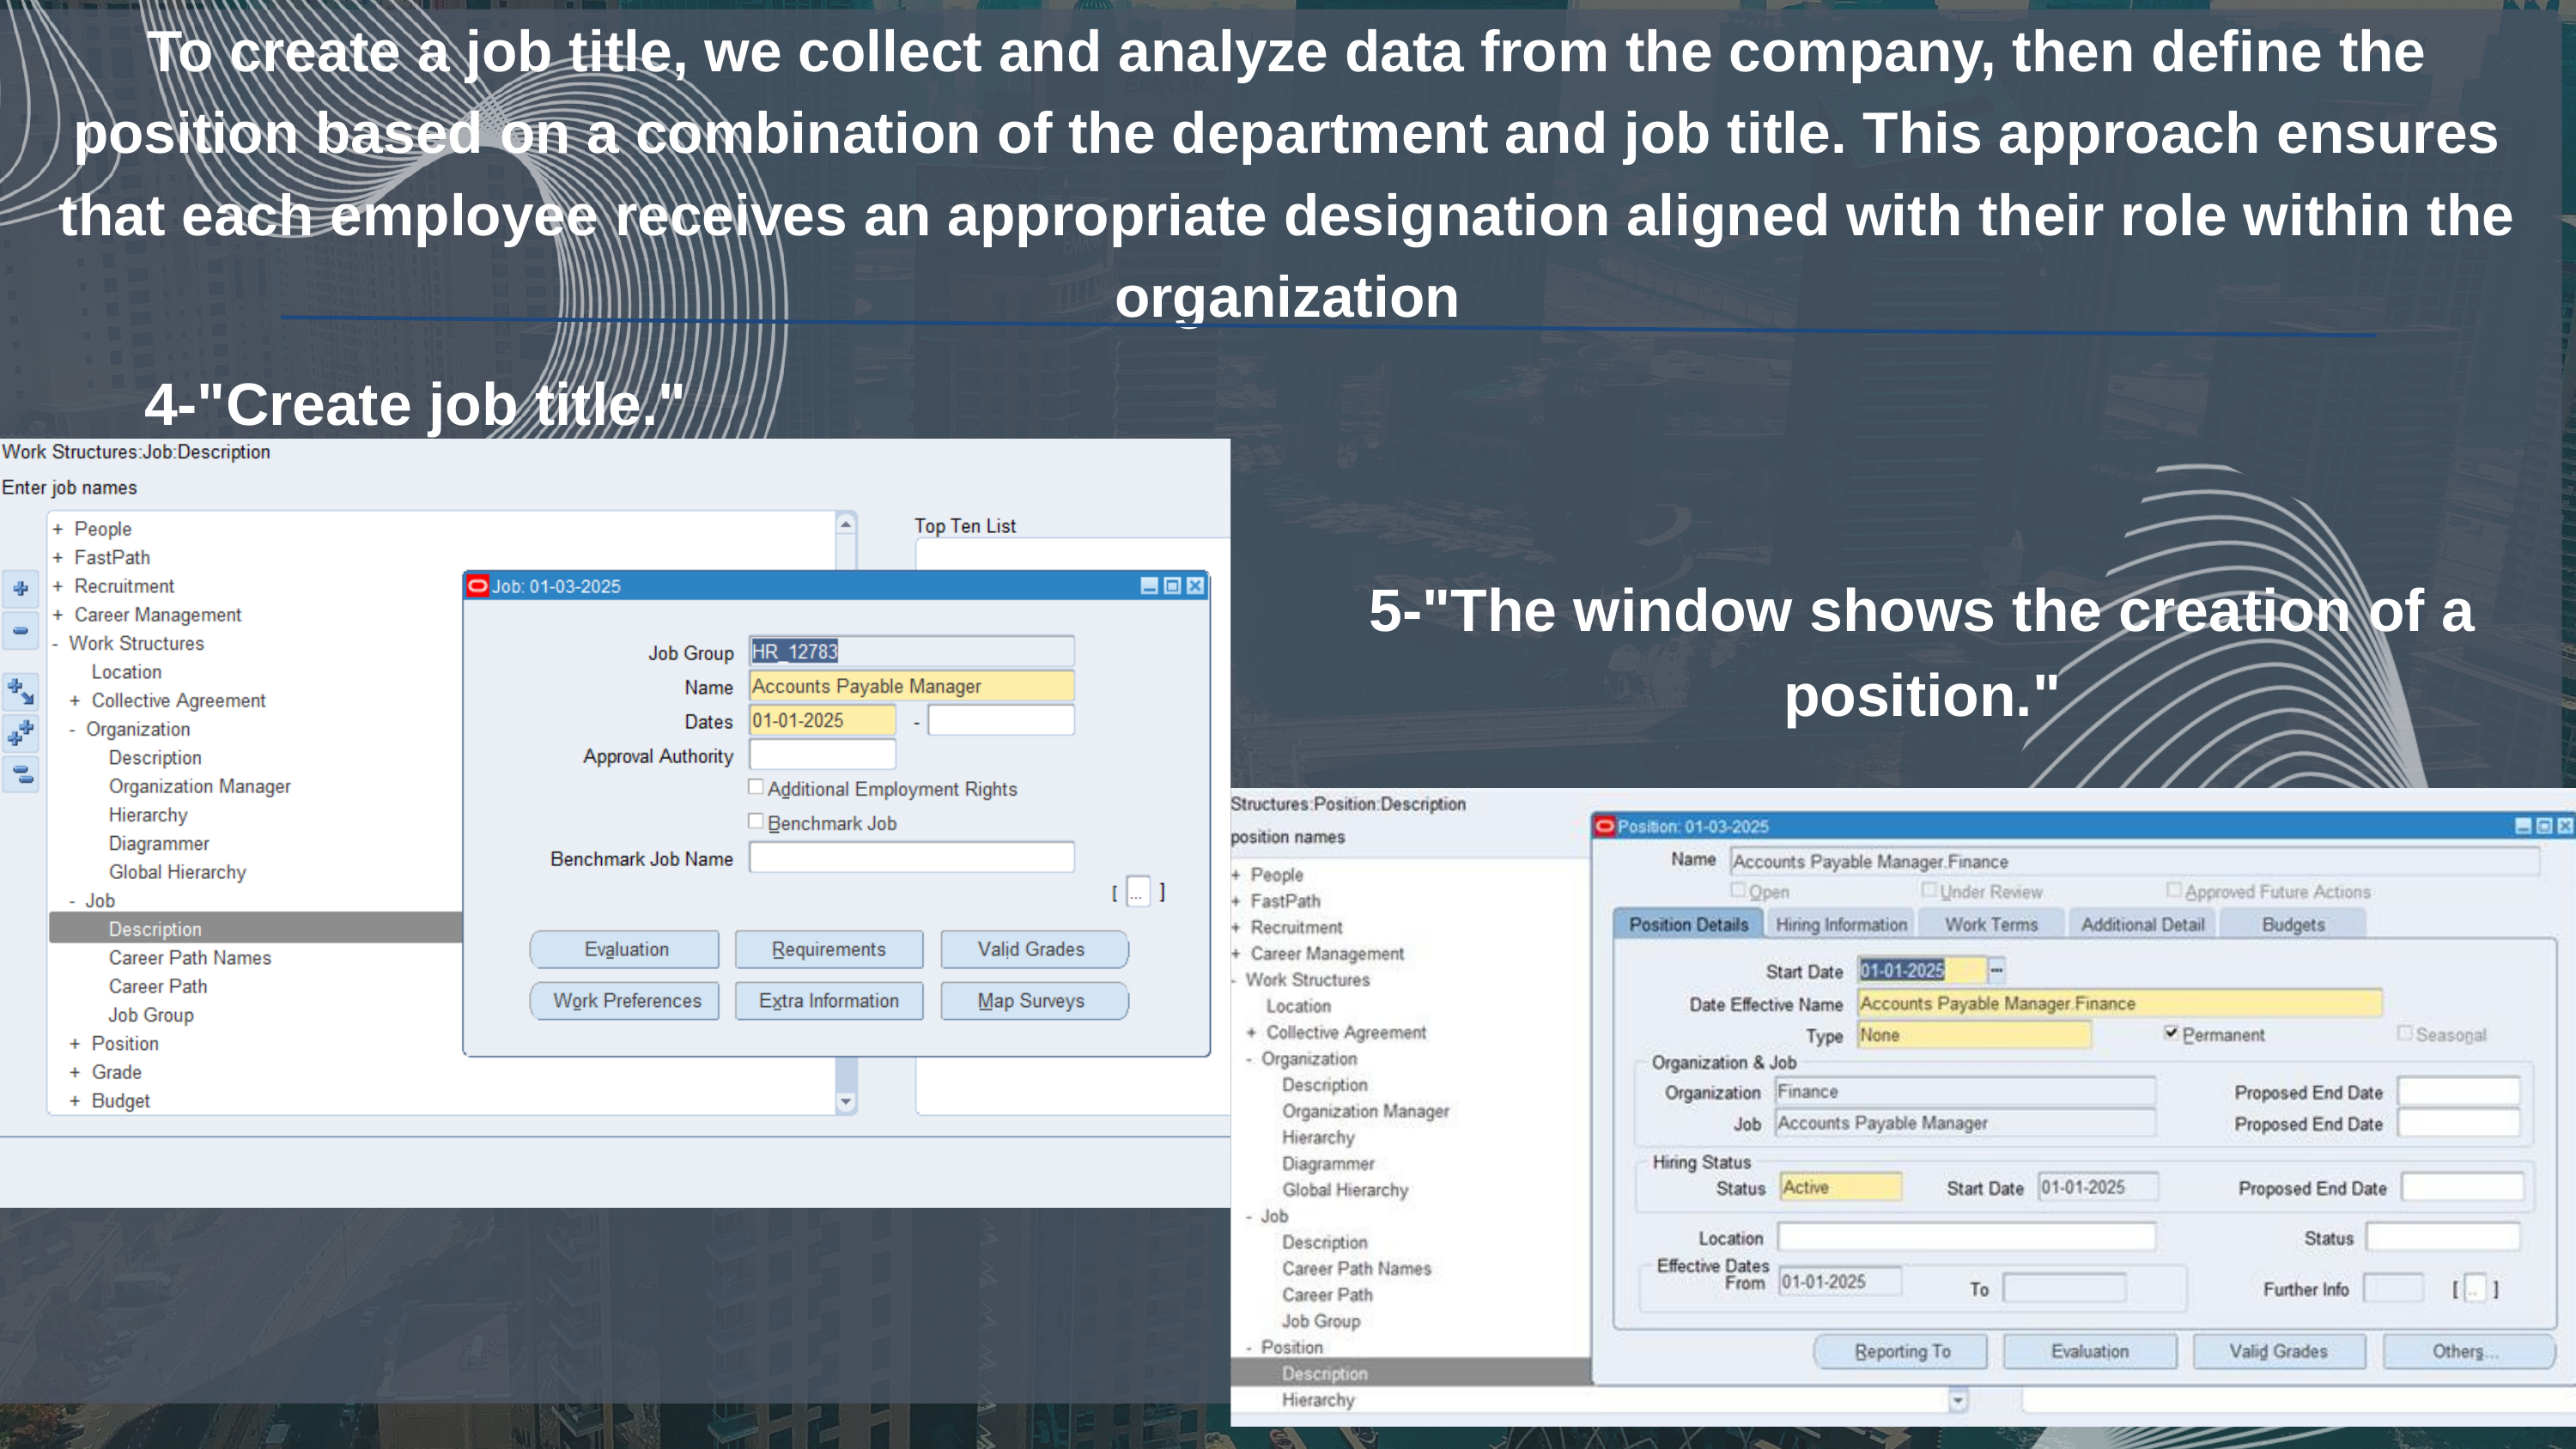

To create a job title, we collect and analyze data from the company, then define the position based on a combination of the department and job title. This approach ensures that each employee receives an appropriate designation aligned with their role within the organization

4-"Create job title."

5-"The window shows the creation of a position."